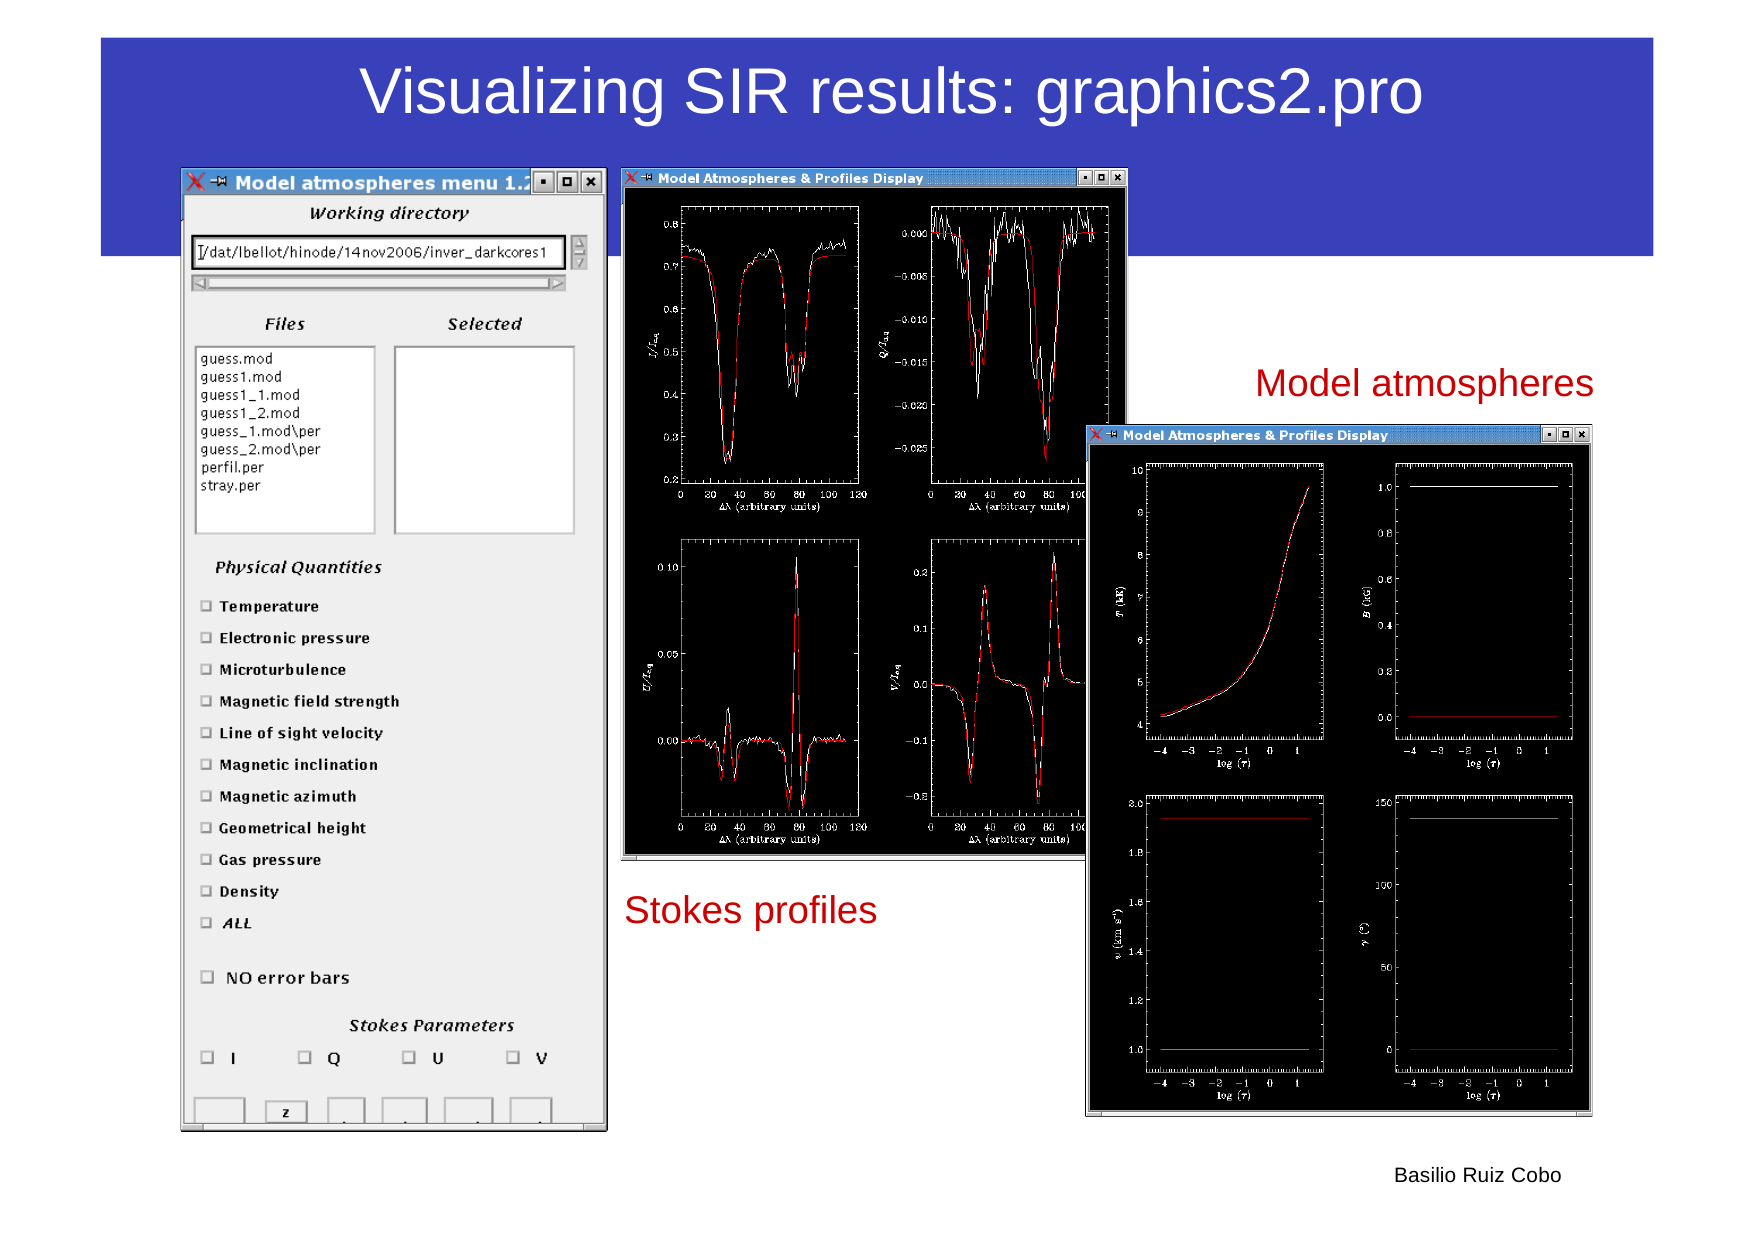

# Visualizing SIR results: graphics2.pro

Model atmospheres

Stokes profiles
Basilio Ruiz Cobo